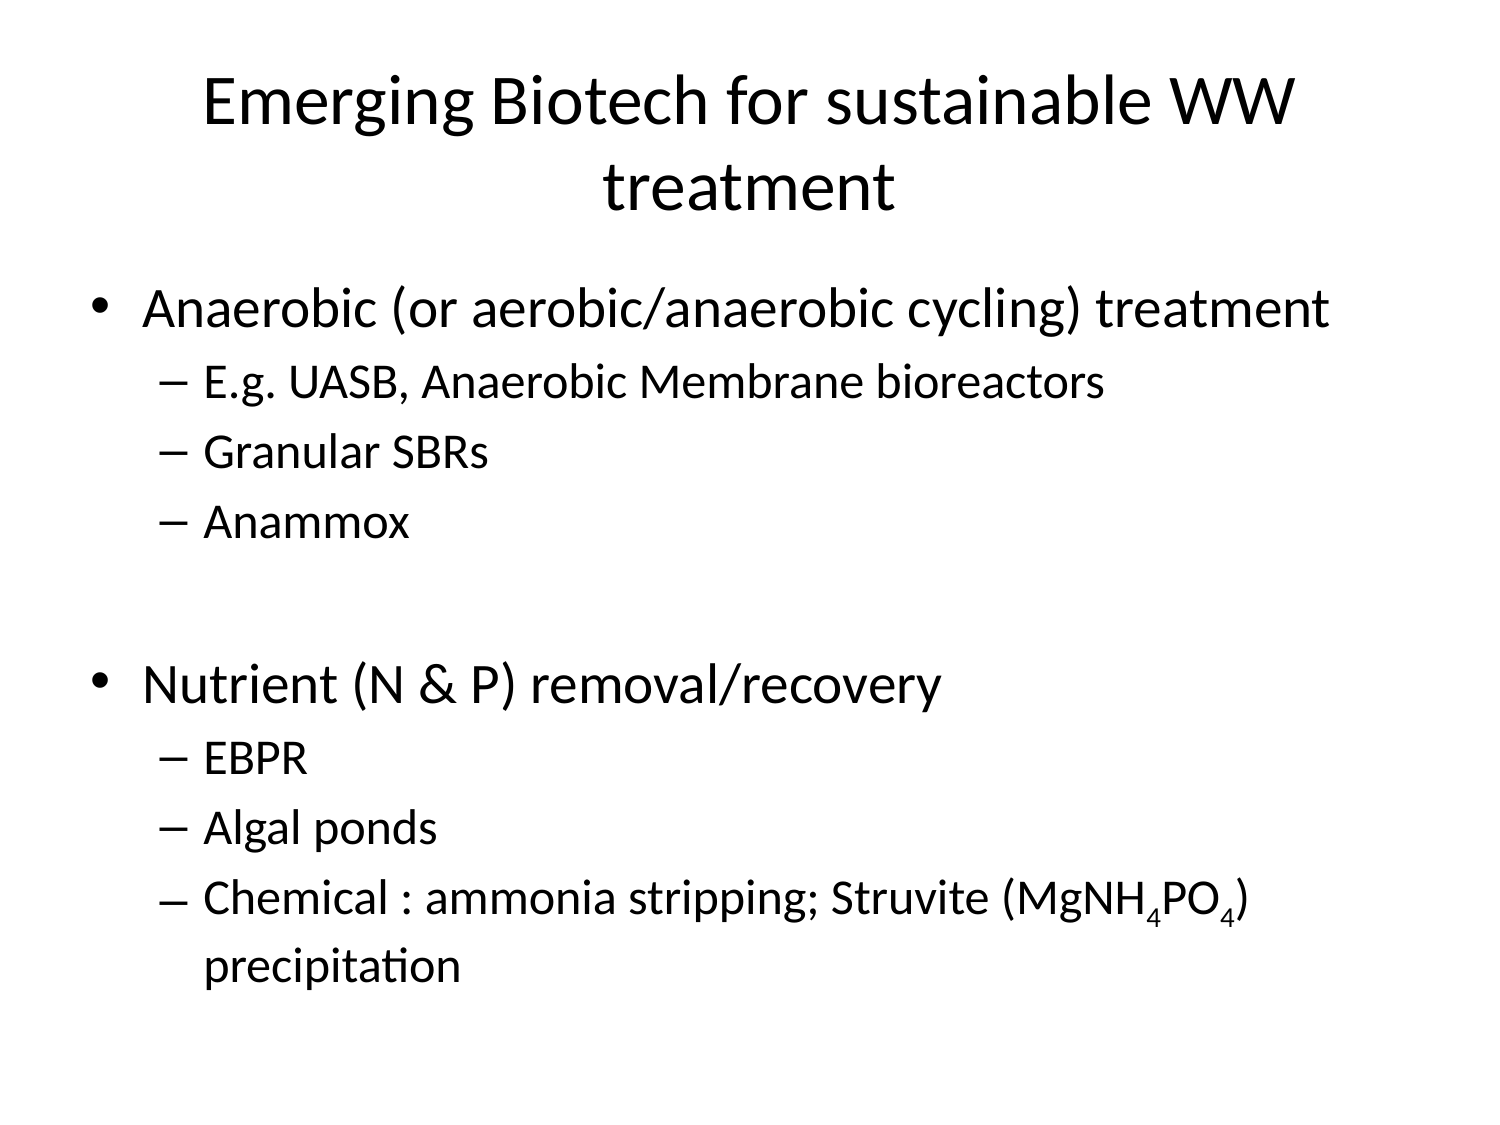

# Emerging Biotech for sustainable WW treatment
Anaerobic (or aerobic/anaerobic cycling) treatment
E.g. UASB, Anaerobic Membrane bioreactors
Granular SBRs
Anammox

Nutrient (N & P) removal/recovery
EBPR
Algal ponds
Chemical : ammonia stripping; Struvite (MgNH4PO4) precipitation